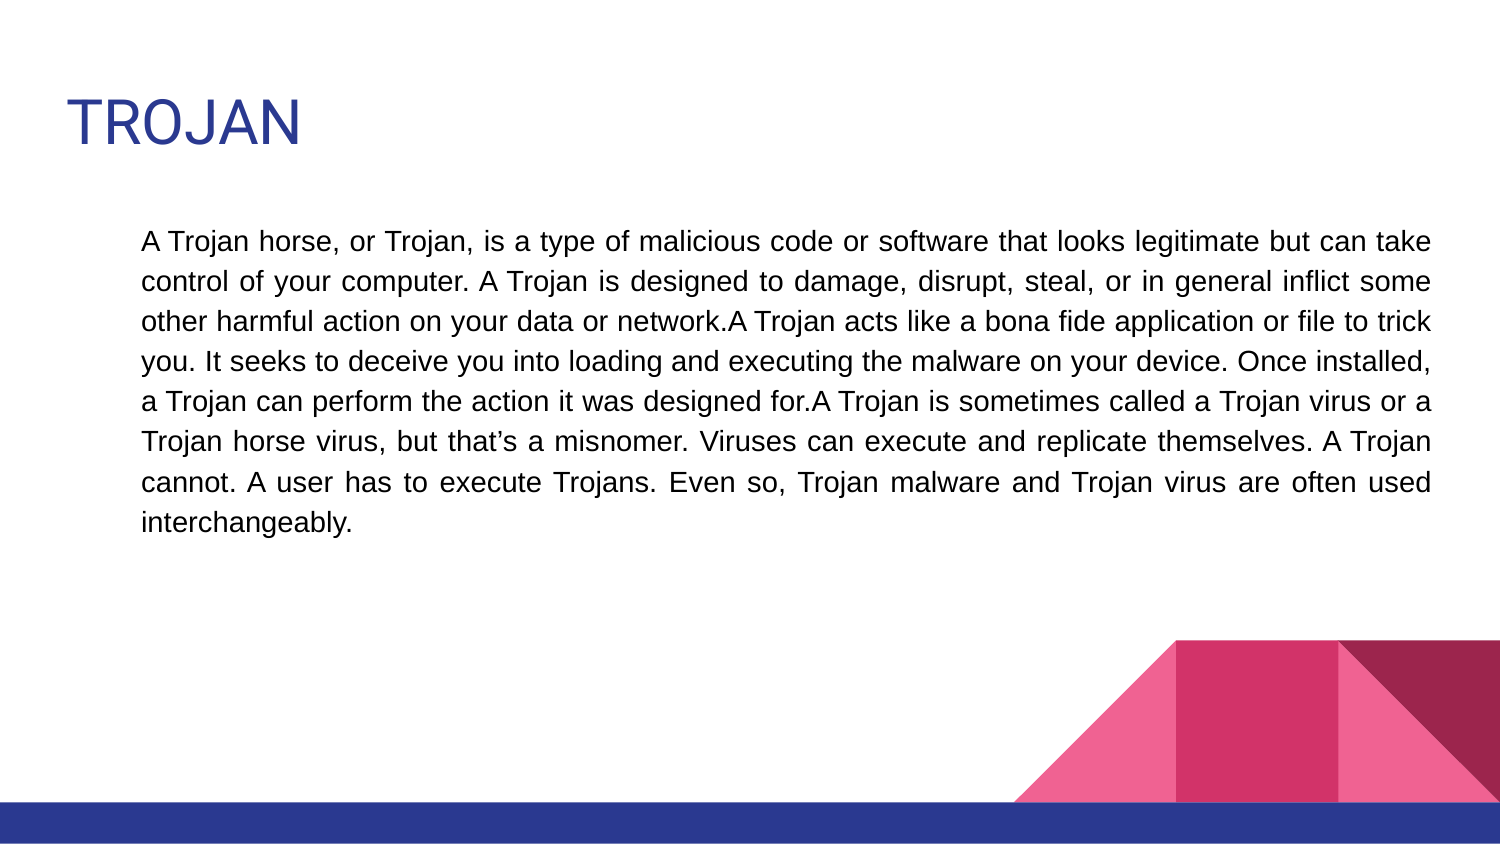

# TROJAN
A Trojan horse, or Trojan, is a type of malicious code or software that looks legitimate but can take control of your computer. A Trojan is designed to damage, disrupt, steal, or in general inflict some other harmful action on your data or network.A Trojan acts like a bona fide application or file to trick you. It seeks to deceive you into loading and executing the malware on your device. Once installed, a Trojan can perform the action it was designed for.A Trojan is sometimes called a Trojan virus or a Trojan horse virus, but that’s a misnomer. Viruses can execute and replicate themselves. A Trojan cannot. A user has to execute Trojans. Even so, Trojan malware and Trojan virus are often used interchangeably.